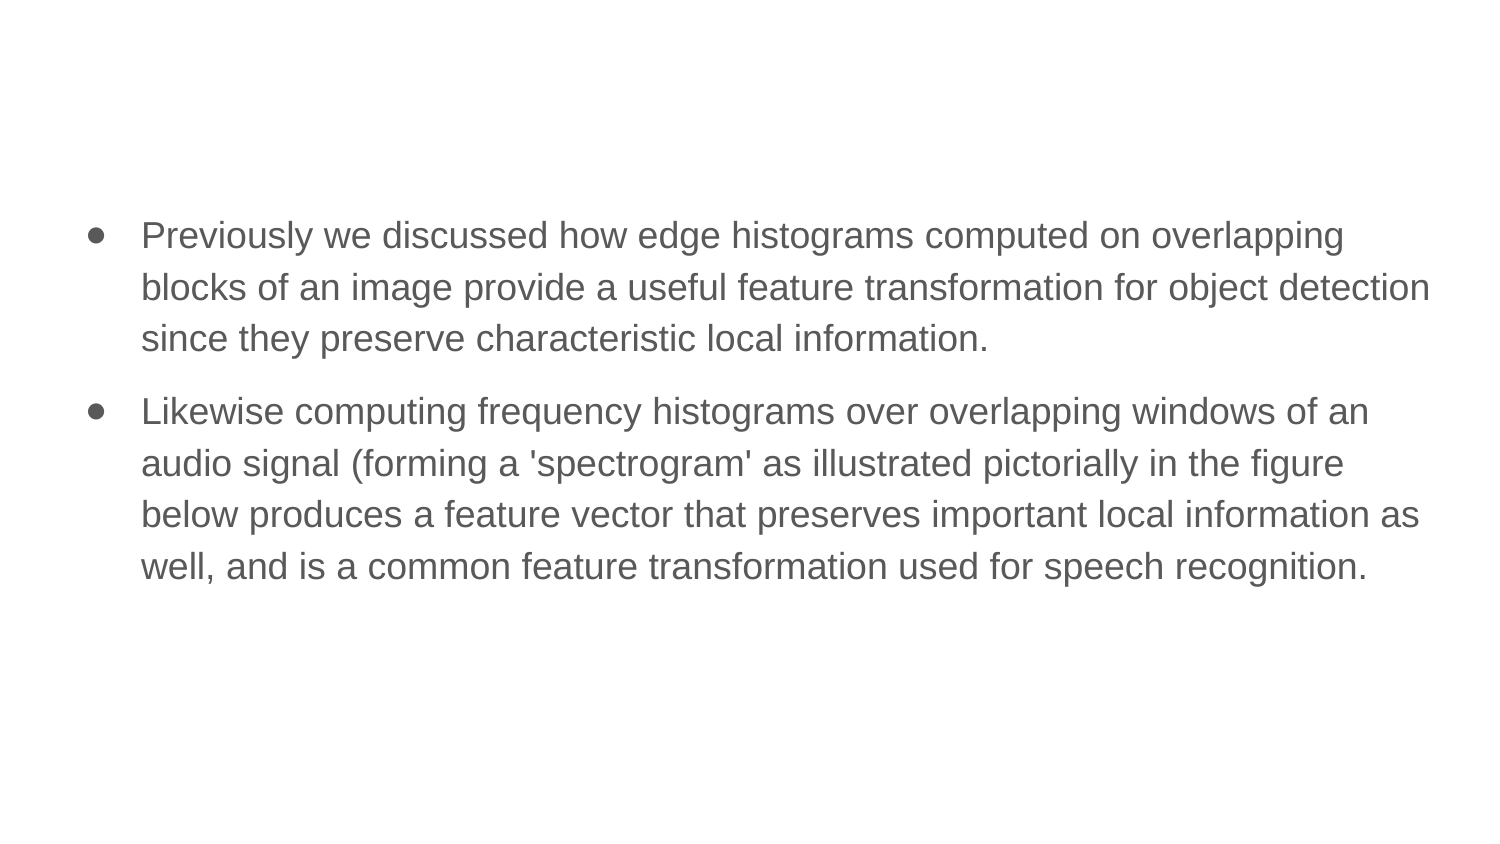

Previously we discussed how edge histograms computed on overlapping blocks of an image provide a useful feature transformation for object detection since they preserve characteristic local information.
Likewise computing frequency histograms over overlapping windows of an audio signal (forming a 'spectrogram' as illustrated pictorially in the figure below produces a feature vector that preserves important local information as well, and is a common feature transformation used for speech recognition.